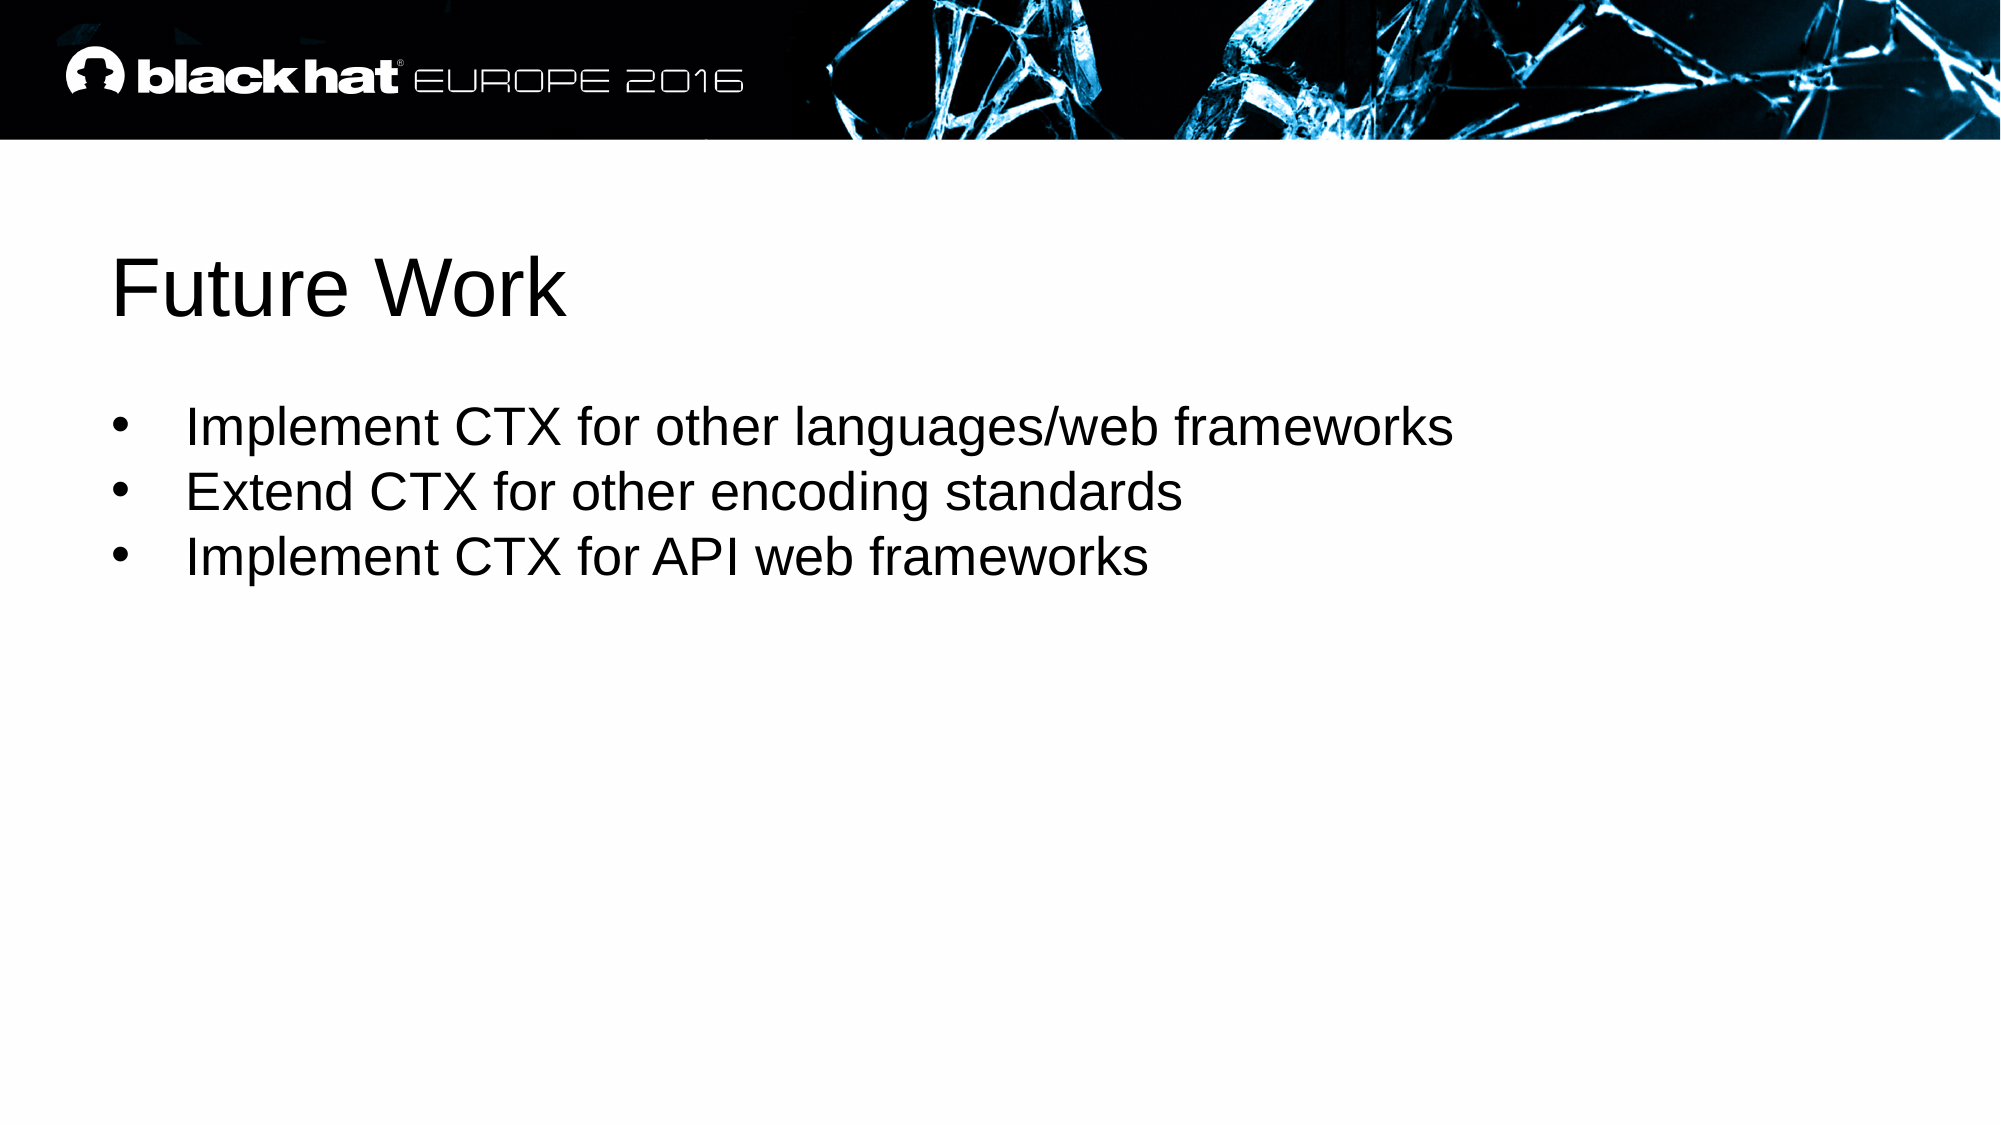

Future Work
Implement CTX for other languages/web frameworks
Extend CTX for other encoding standards
Implement CTX for API web frameworks